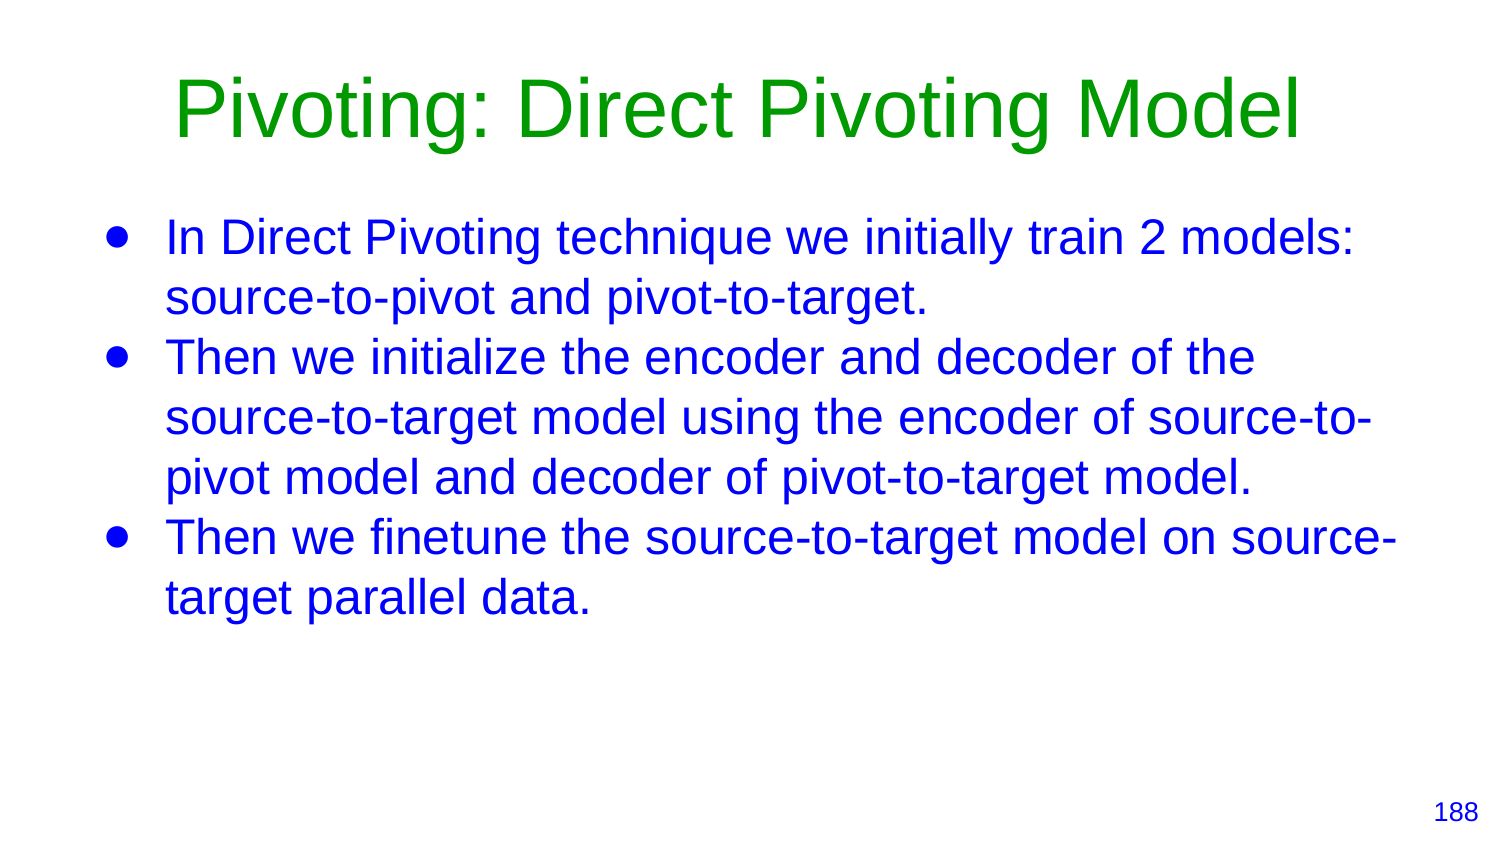

# Pivoting: Direct Pivoting Model
In Direct Pivoting technique we initially train 2 models: source-to-pivot and pivot-to-target.
Then we initialize the encoder and decoder of the source-to-target model using the encoder of source-to-pivot model and decoder of pivot-to-target model.
Then we finetune the source-to-target model on source-target parallel data.
188